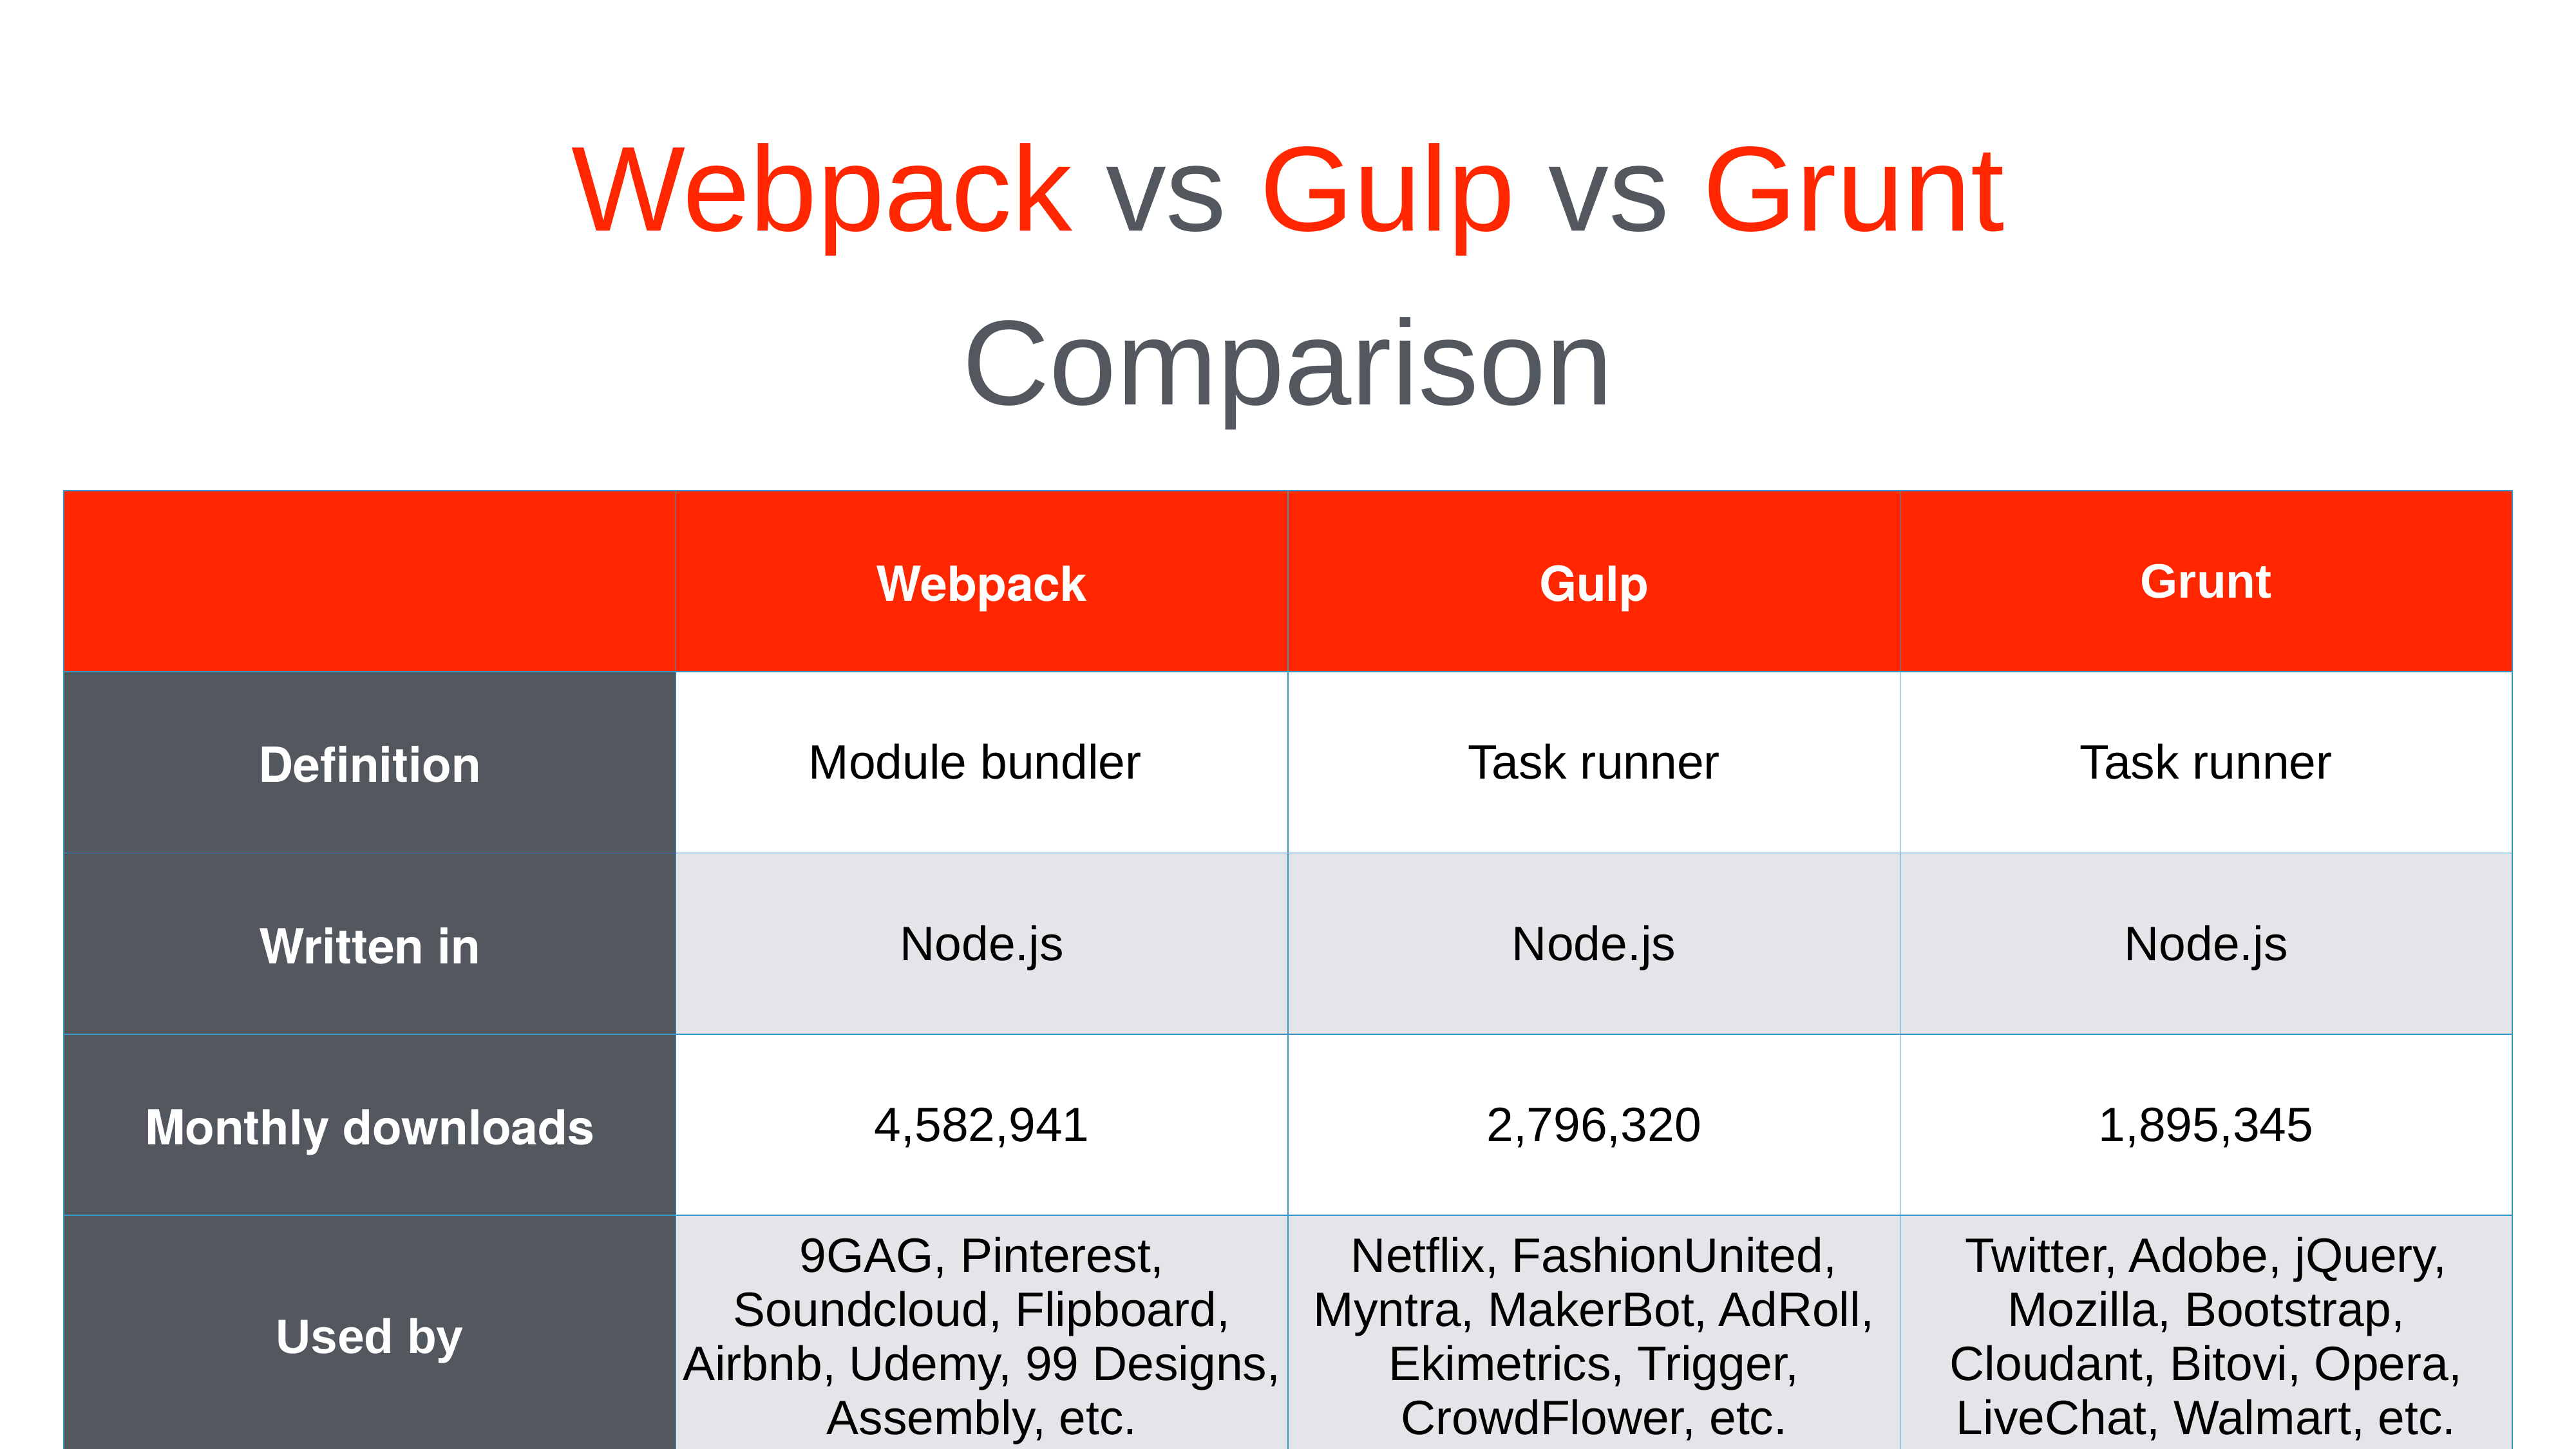

Webpack vs Gulp vs Grunt Comparison
|  | Webpack | Gulp | Grunt |
| --- | --- | --- | --- |
| Definition | Module bundler | Task runner | Task runner |
| Written in | Node.js | Node.js | Node.js |
| Monthly downloads | 4,582,941 | 2,796,320 | 1,895,345 |
| Used by | 9GAG, Pinterest, Soundcloud, Flipboard, Airbnb, Udemy, 99 Designs, Assembly, etc. | Netflix, FashionUnited, Myntra, MakerBot, AdRoll, Ekimetrics, Trigger, CrowdFlower, etc. | Twitter, Adobe, jQuery, Mozilla, Bootstrap, Cloudant, Bitovi, Opera, LiveChat, Walmart, etc. |